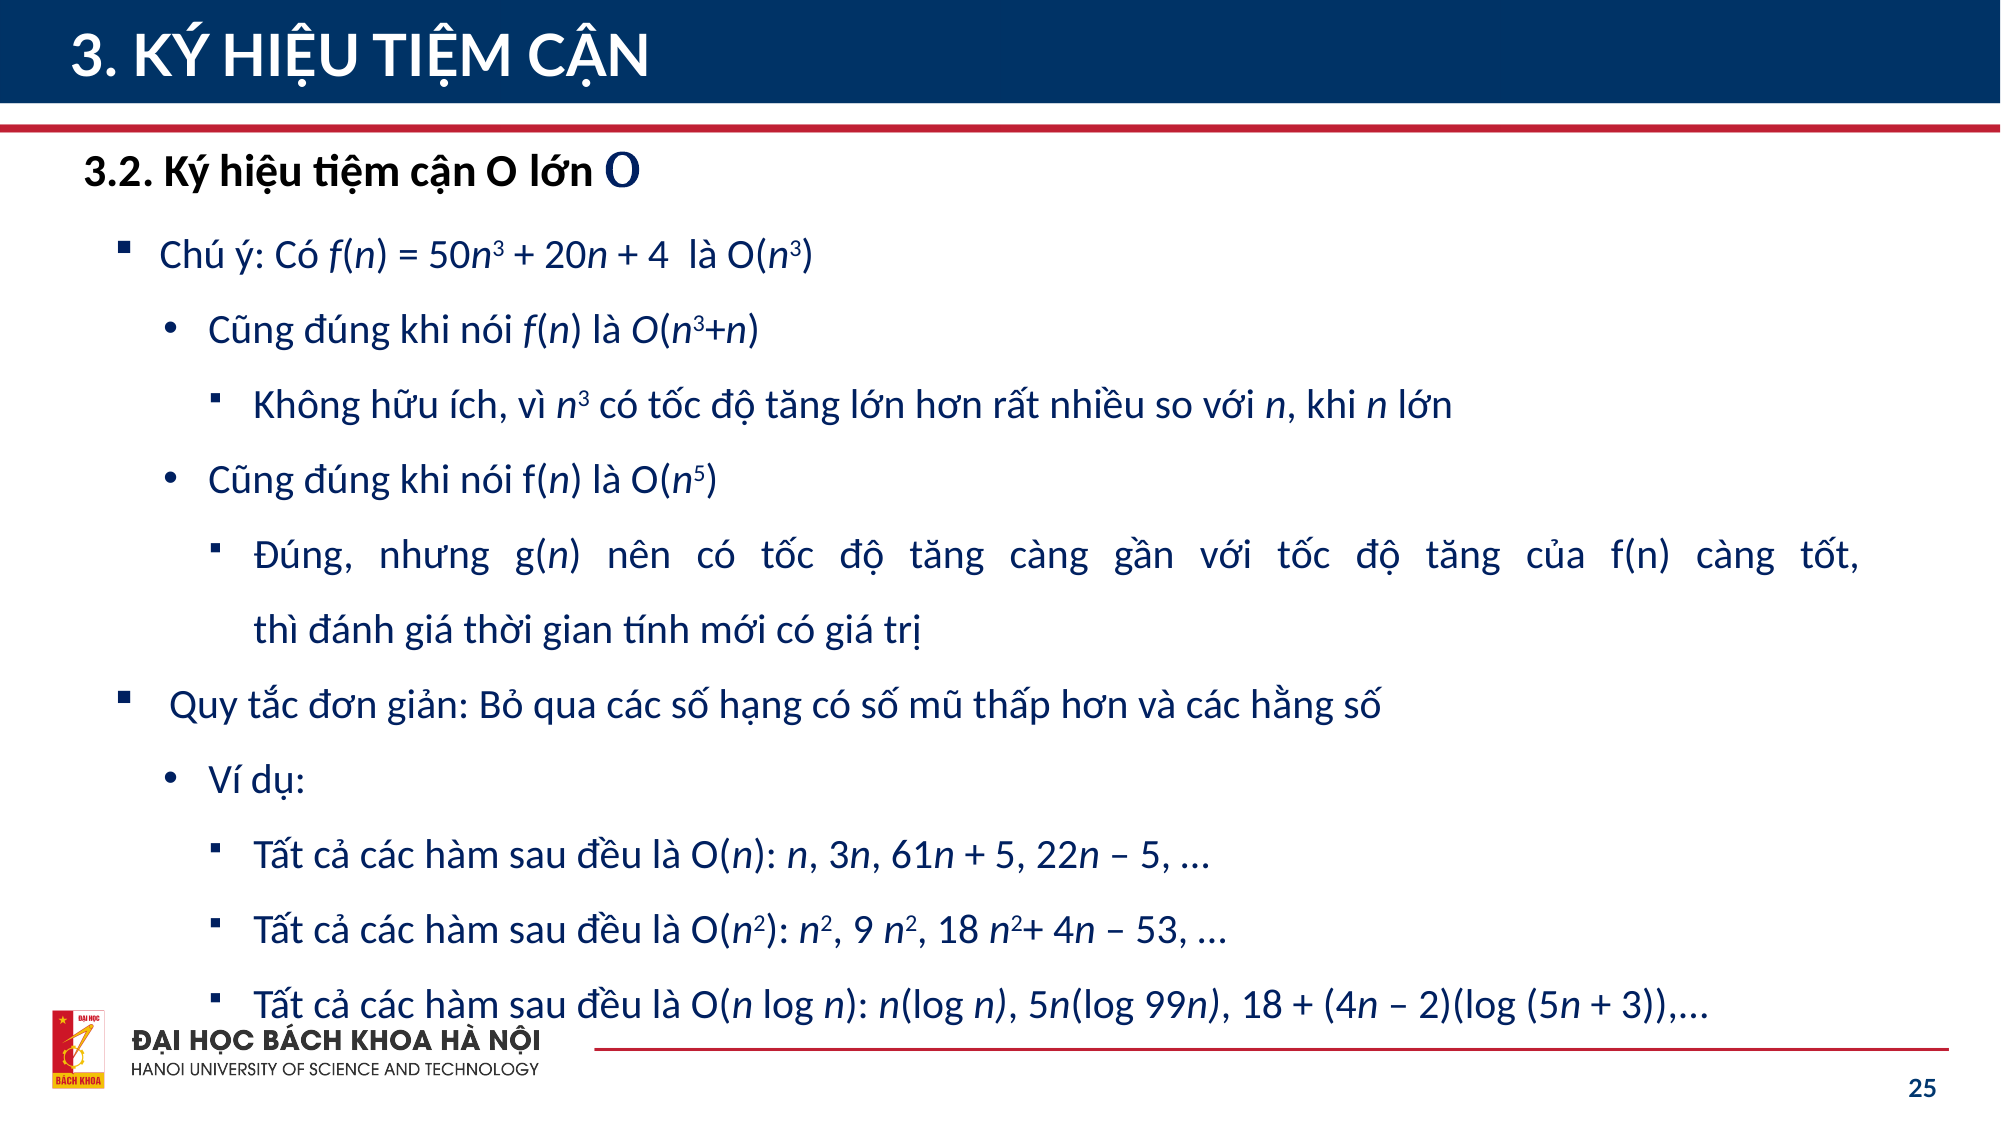

# 3. KÝ HIỆU TIỆM CẬN
3.2. Ký hiệu tiệm cận O lớn Ο

Chú ý: Có f(n) = 50n3 + 20n + 4  là O(n3)
Cũng đúng khi nói f(n) là O(n3+n)
Không hữu ích, vì n3 có tốc độ tăng lớn hơn rất nhiều so với n, khi n lớn
Cũng đúng khi nói f(n) là O(n5)
Đúng, nhưng g(n) nên có tốc độ tăng càng gần với tốc độ tăng của f(n) càng tốt,
thì đánh giá thời gian tính mới có giá trị
 Quy tắc đơn giản: Bỏ qua các số hạng có số mũ thấp hơn và các hằng số
Ví dụ:
Tất cả các hàm sau đều là O(n): n, 3n, 61n + 5, 22n – 5, …
Tất cả các hàm sau đều là O(n2): n2, 9 n2, 18 n2+ 4n – 53, …
Tất cả các hàm sau đều là O(n log n): n(log n), 5n(log 99n), 18 + (4n – 2)(log (5n + 3)),...

25